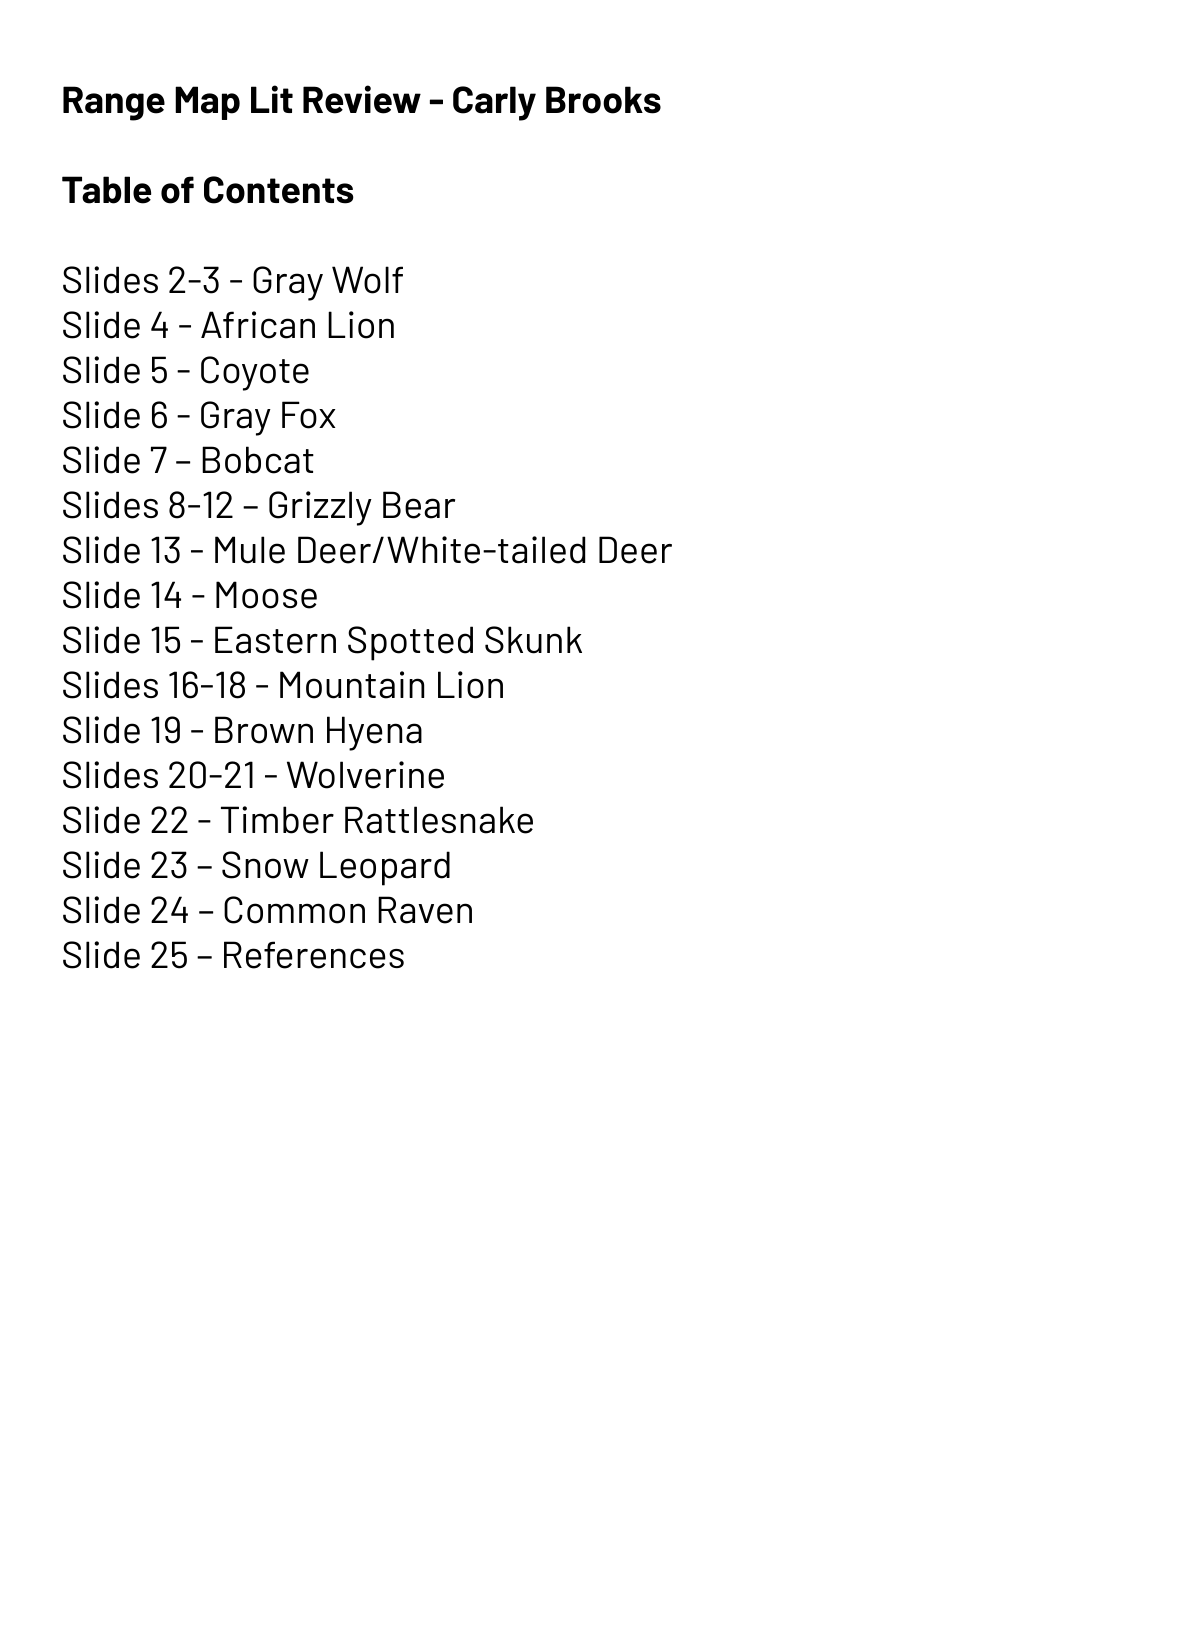

Range Map Lit Review - Carly Brooks

Table of Contents

Slides 2-3 - Gray Wolf
Slide 4 - African Lion
Slide 5 - Coyote
Slide 6 - Gray Fox
Slide 7 – Bobcat
Slides 8-12 – Grizzly Bear
Slide 13 - Mule Deer/White-tailed Deer
Slide 14 - Moose
Slide 15 - Eastern Spotted Skunk
Slides 16-18 - Mountain Lion
Slide 19 - Brown Hyena
Slides 20-21 - Wolverine
Slide 22 - Timber Rattlesnake
Slide 23 – Snow Leopard
Slide 24 – Common Raven
Slide 25 – References